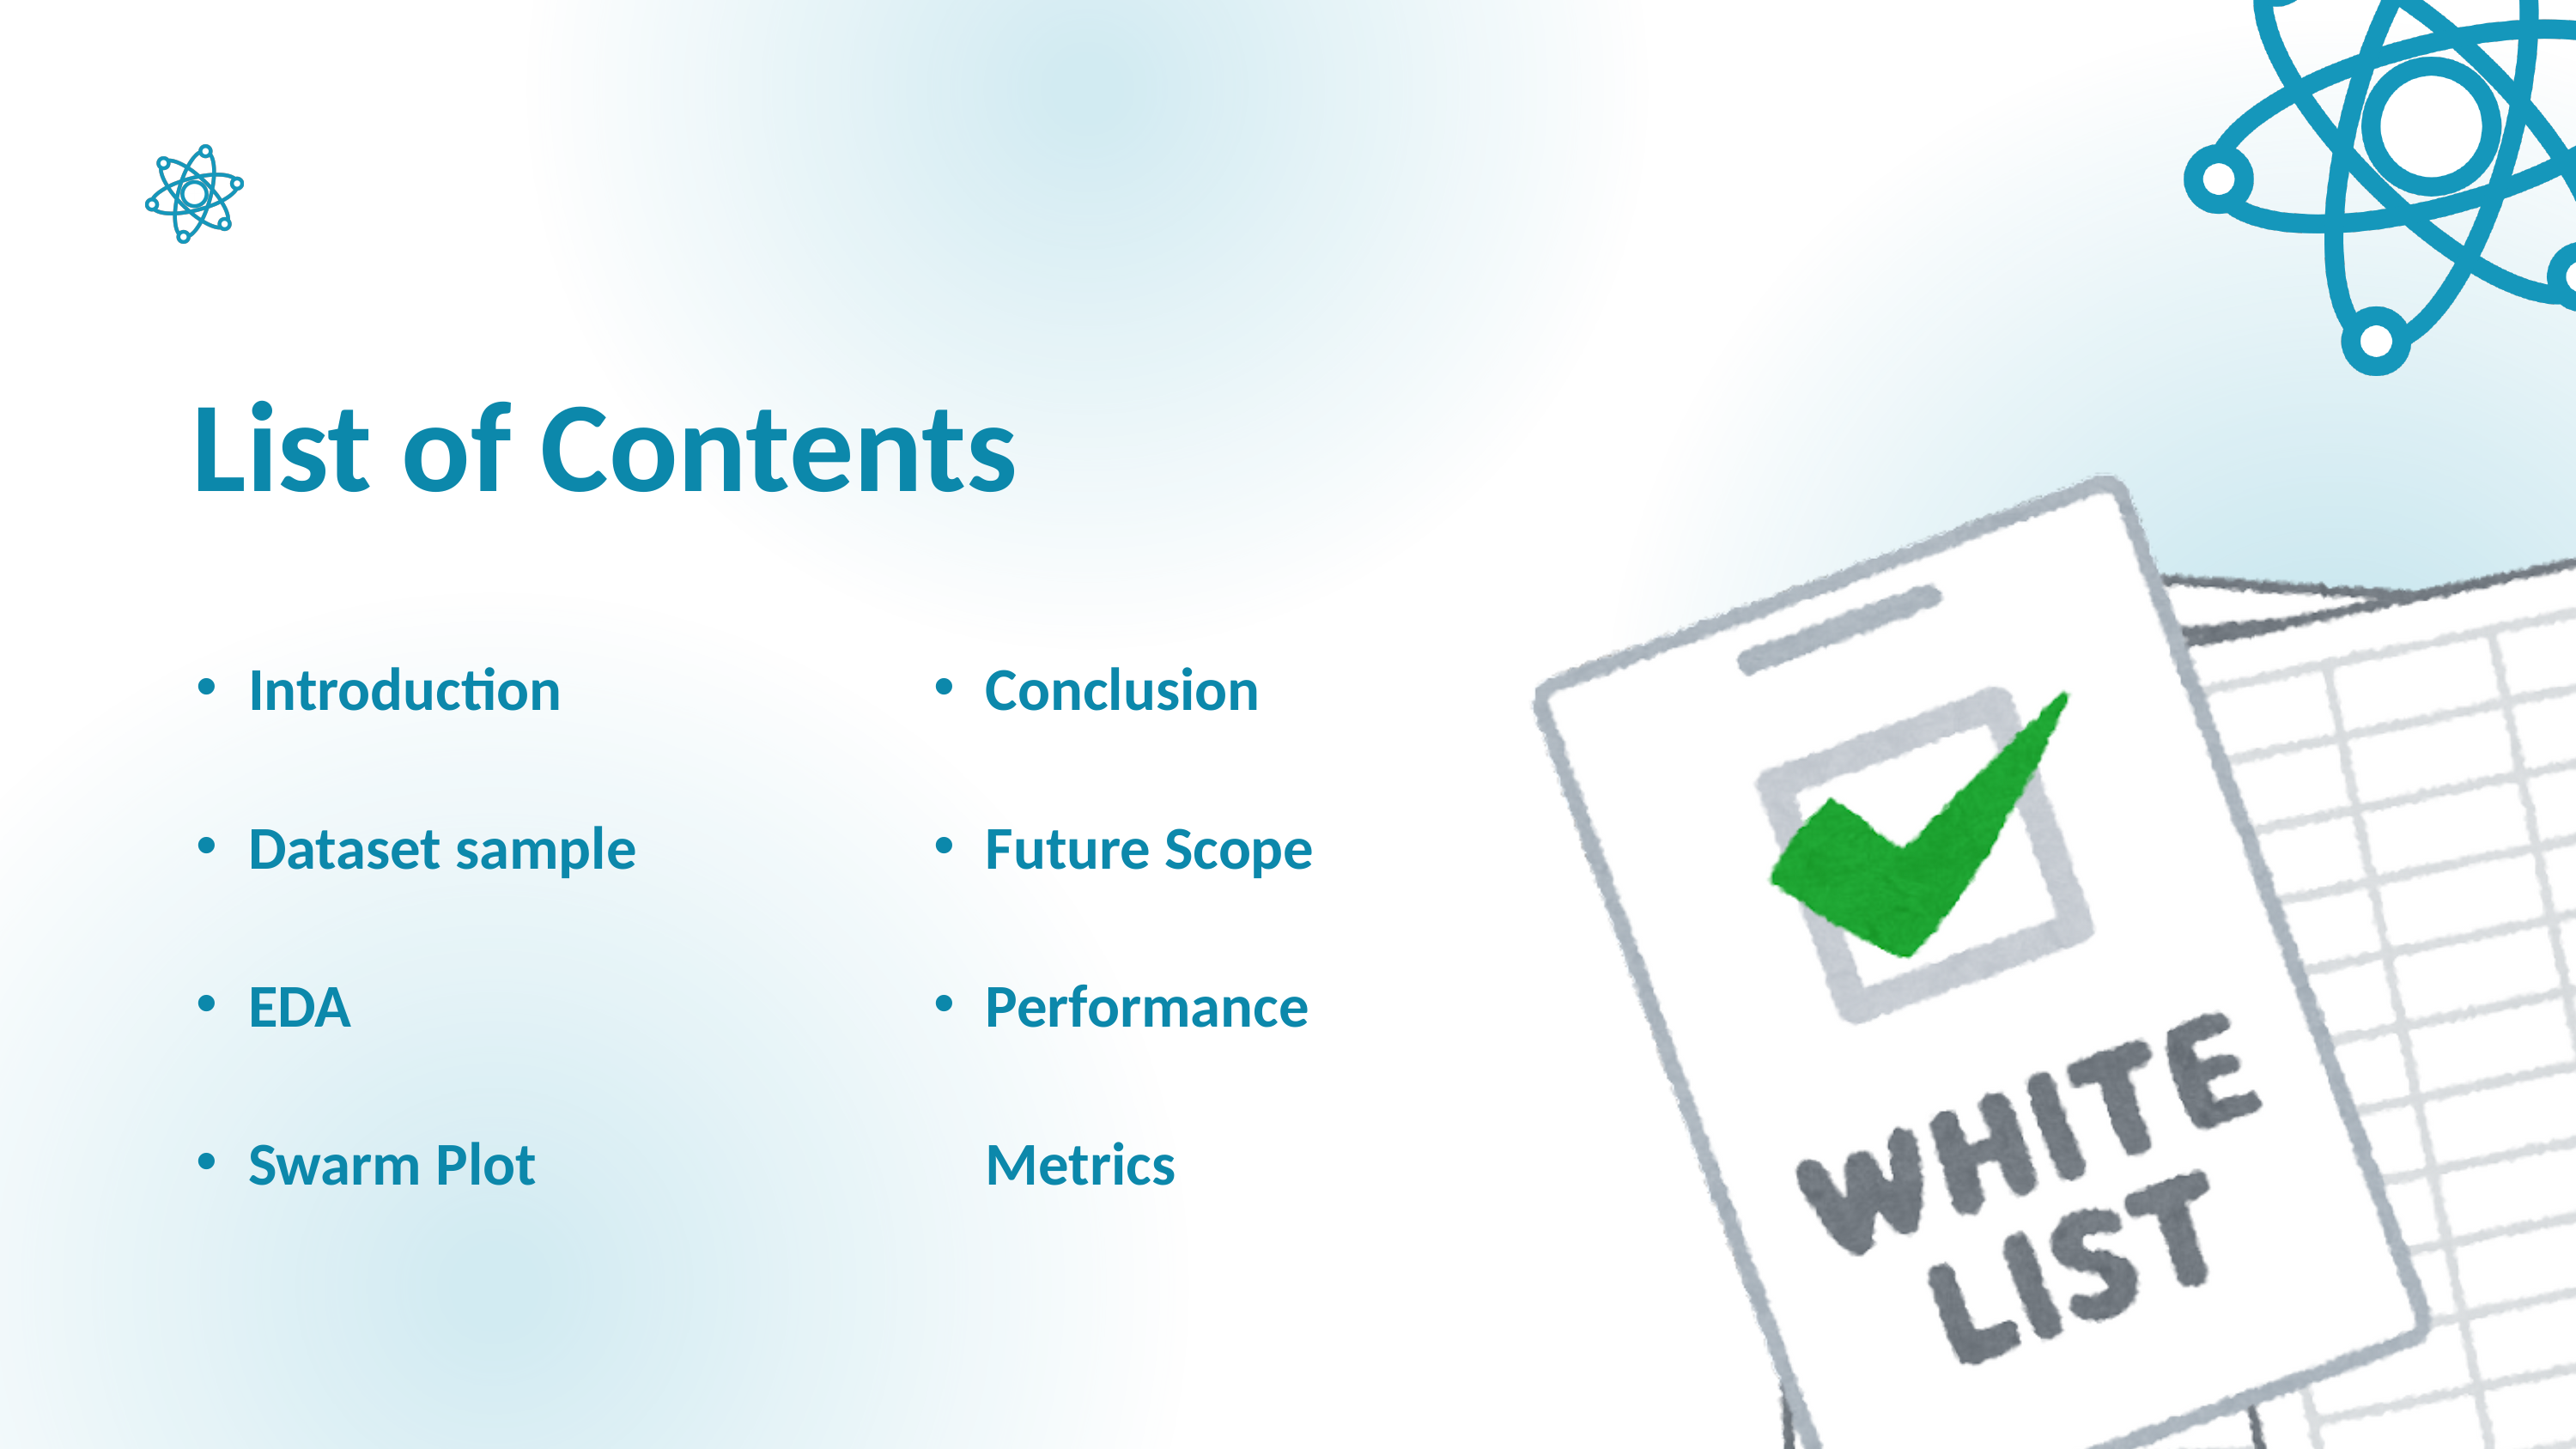

List of Contents

Introduction
Dataset sample
EDA
Swarm Plot
Conclusion
Future Scope
Performance Metrics